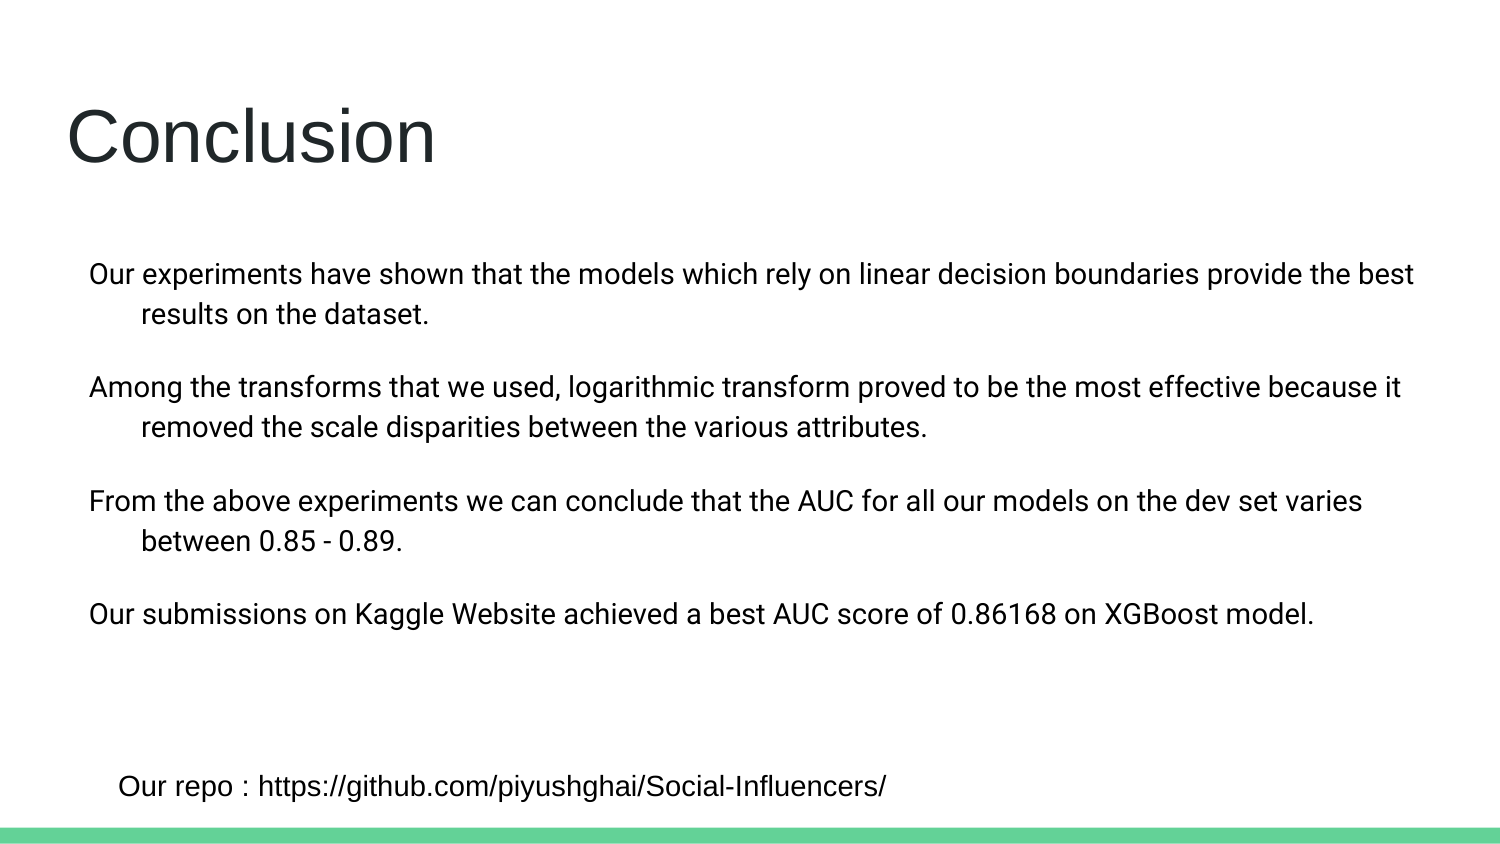

# Conclusion

Our experiments have shown that the models which rely on linear decision boundaries provide the best results on the dataset.
Among the transforms that we used, logarithmic transform proved to be the most effective because it removed the scale disparities between the various attributes.
From the above experiments we can conclude that the AUC for all our models on the dev set varies between 0.85 - 0.89.
Our submissions on Kaggle Website achieved a best AUC score of 0.86168 on XGBoost model.

Our repo : https://github.com/piyushghai/Social-Influencers/